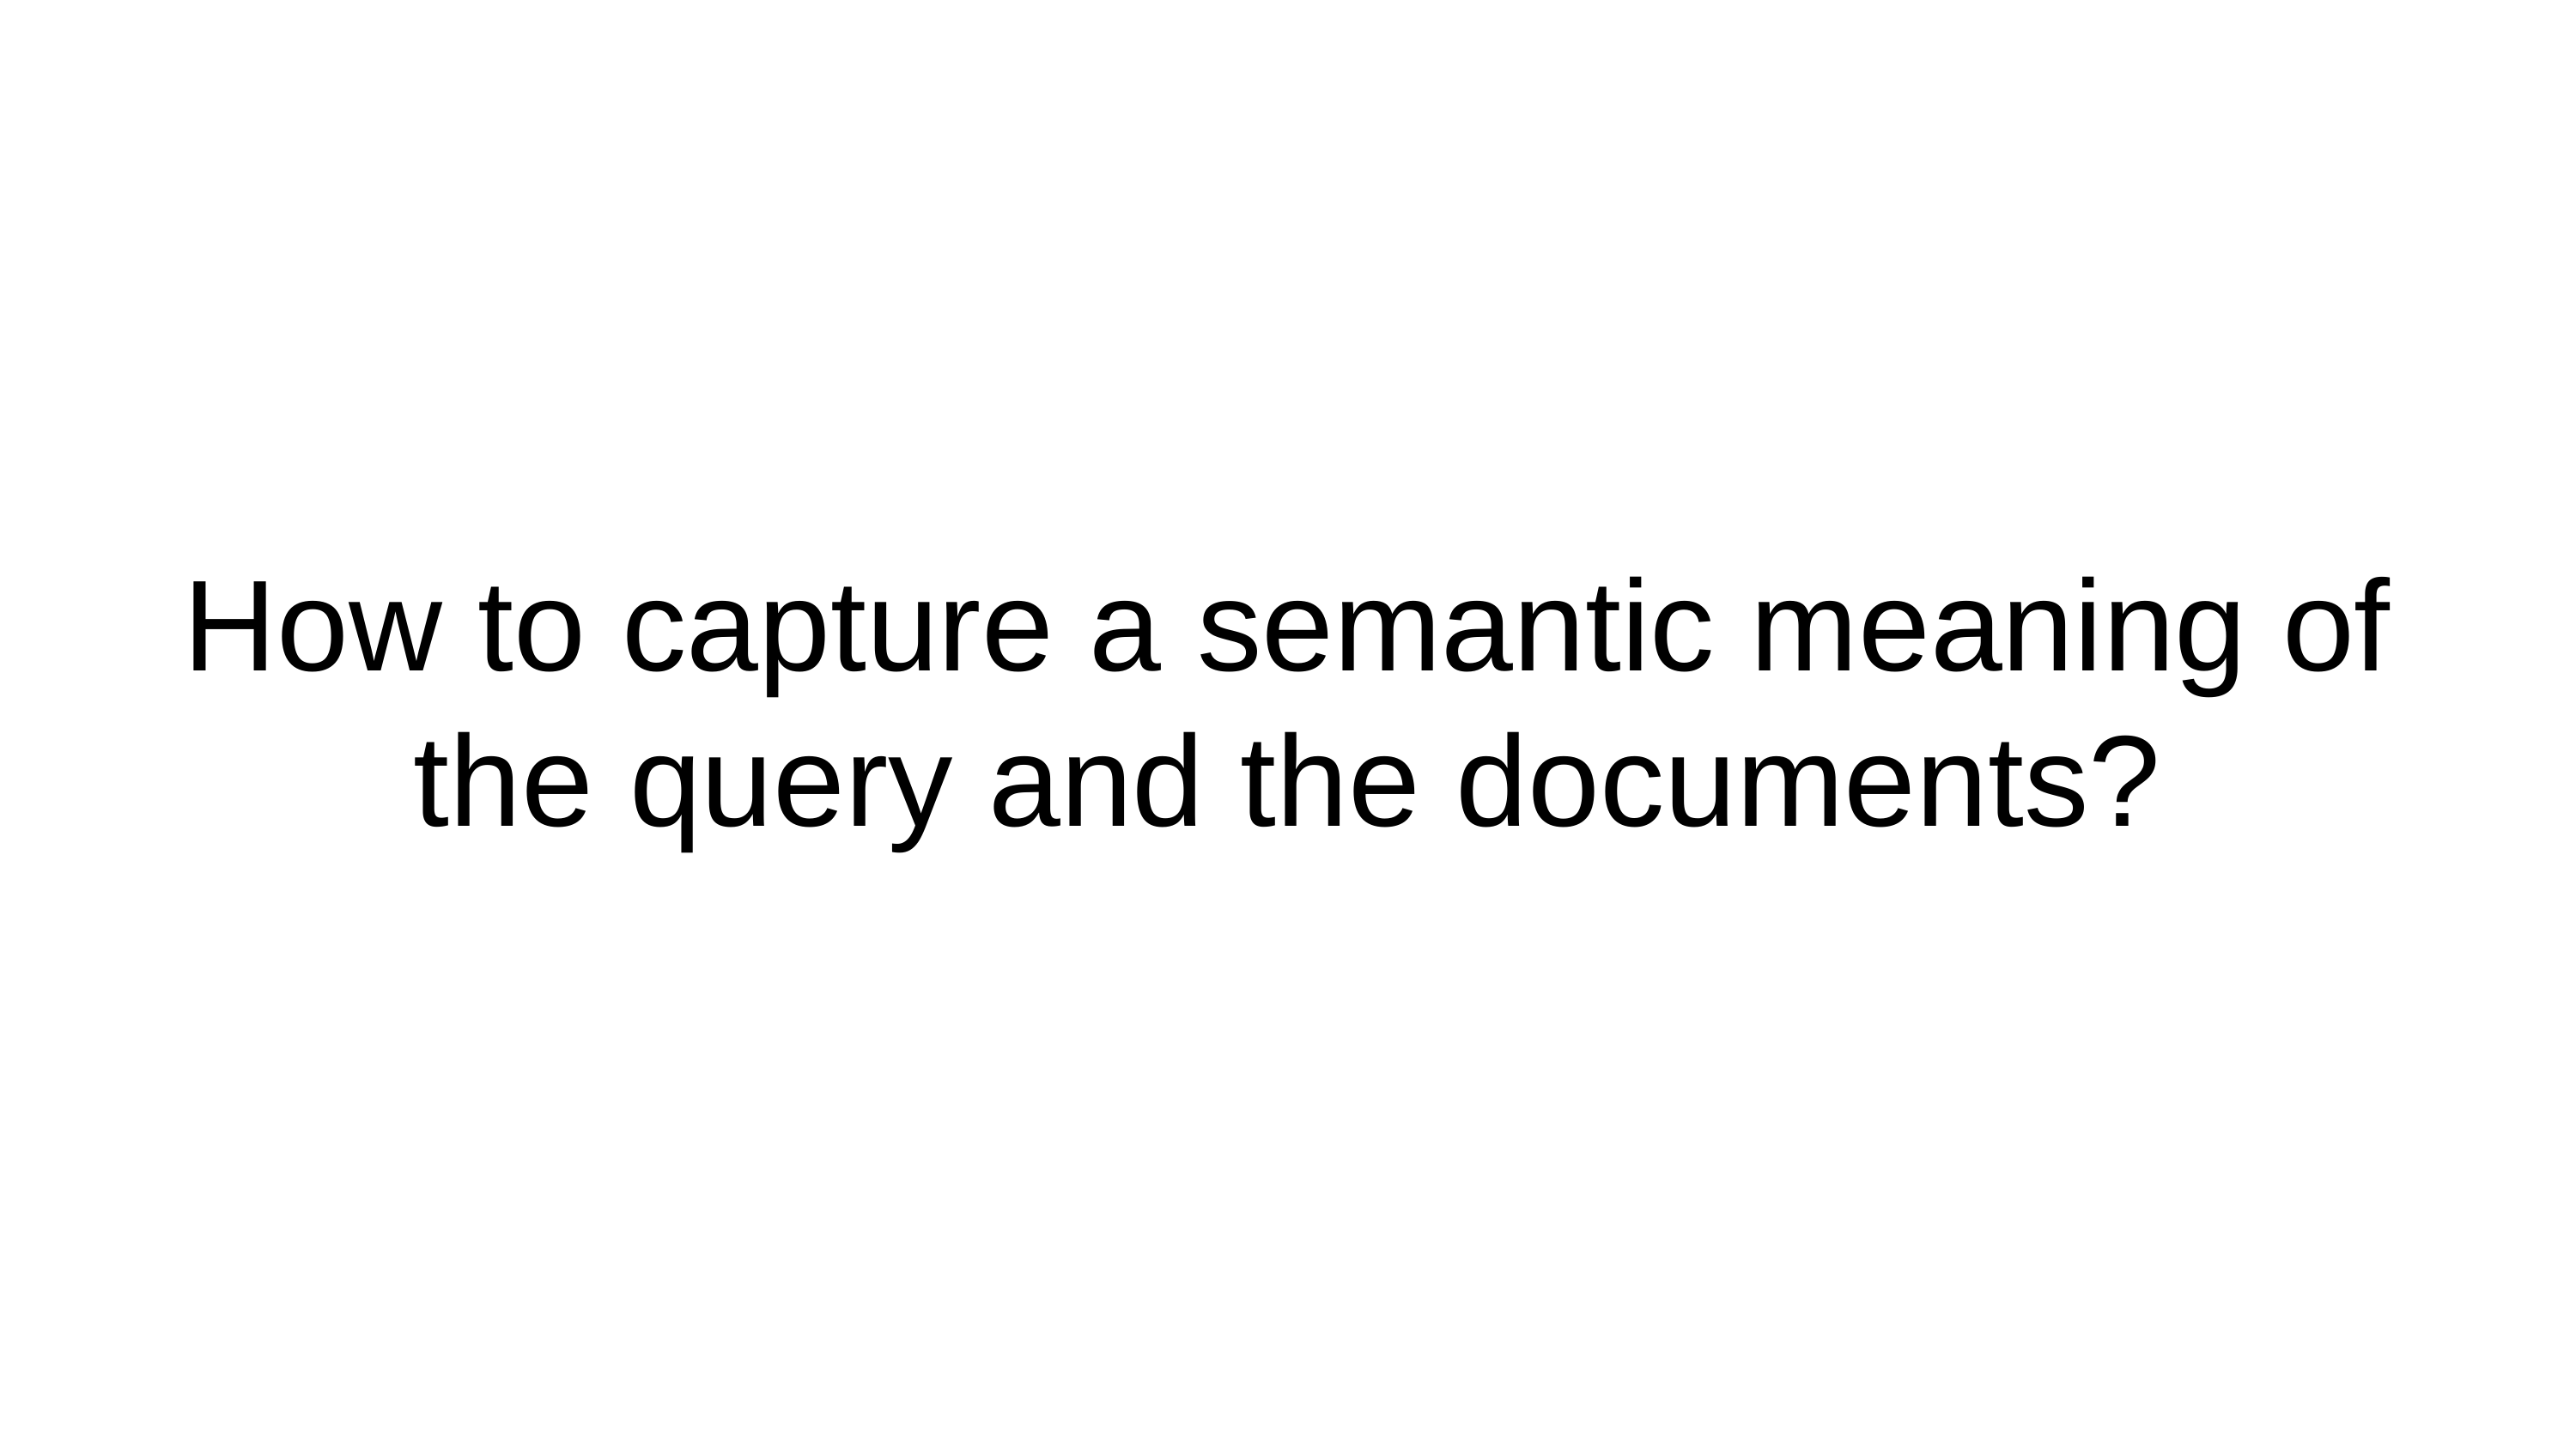

# How to capture a semantic meaning of the query and the documents?